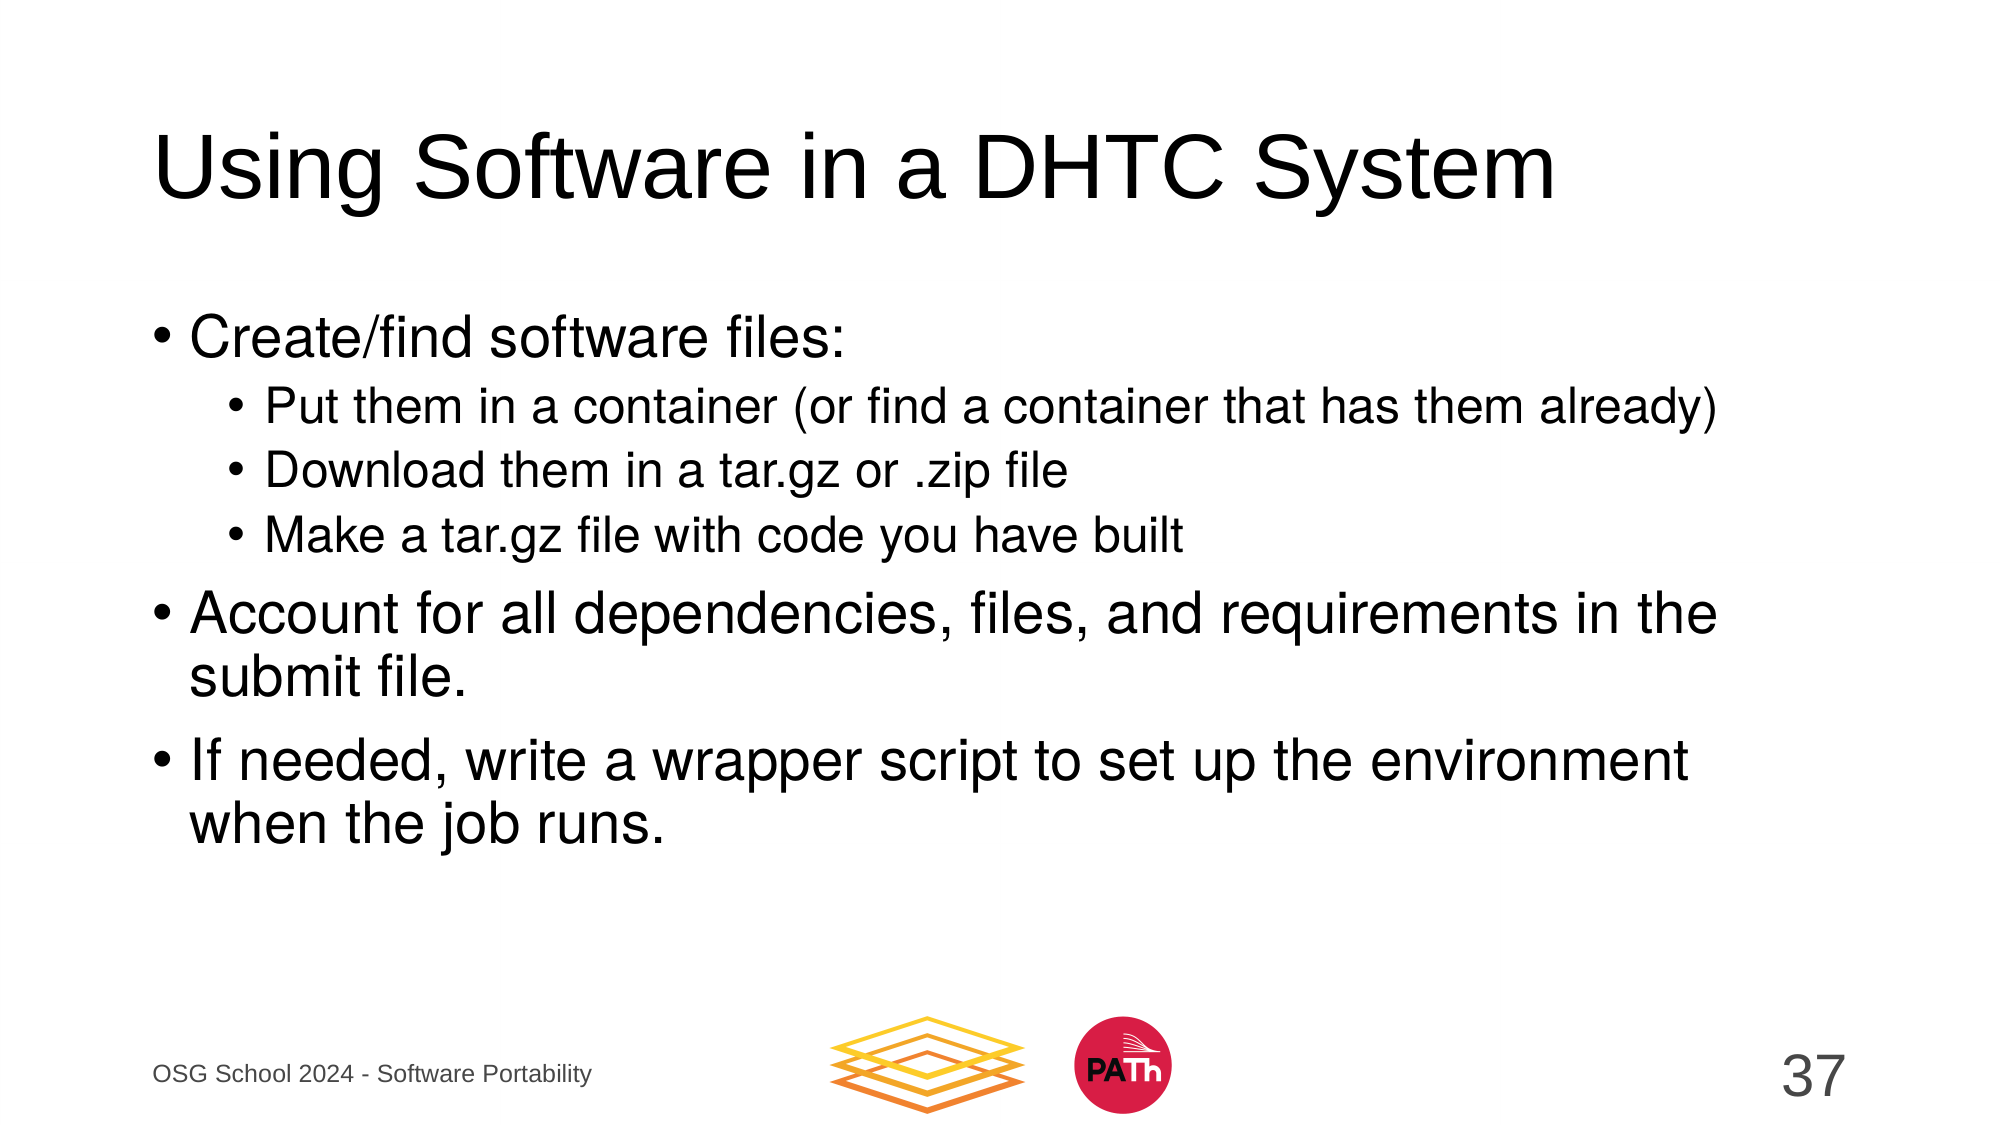

# Using Software in a DHTC System
Create/find software files:
Put them in a container (or find a container that has them already)
Download them in a tar.gz or .zip file
Make a tar.gz file with code you have built
Account for all dependencies, files, and requirements in the submit file.
If needed, write a wrapper script to set up the environment when the job runs.
OSG School 2024 - Software Portability
37